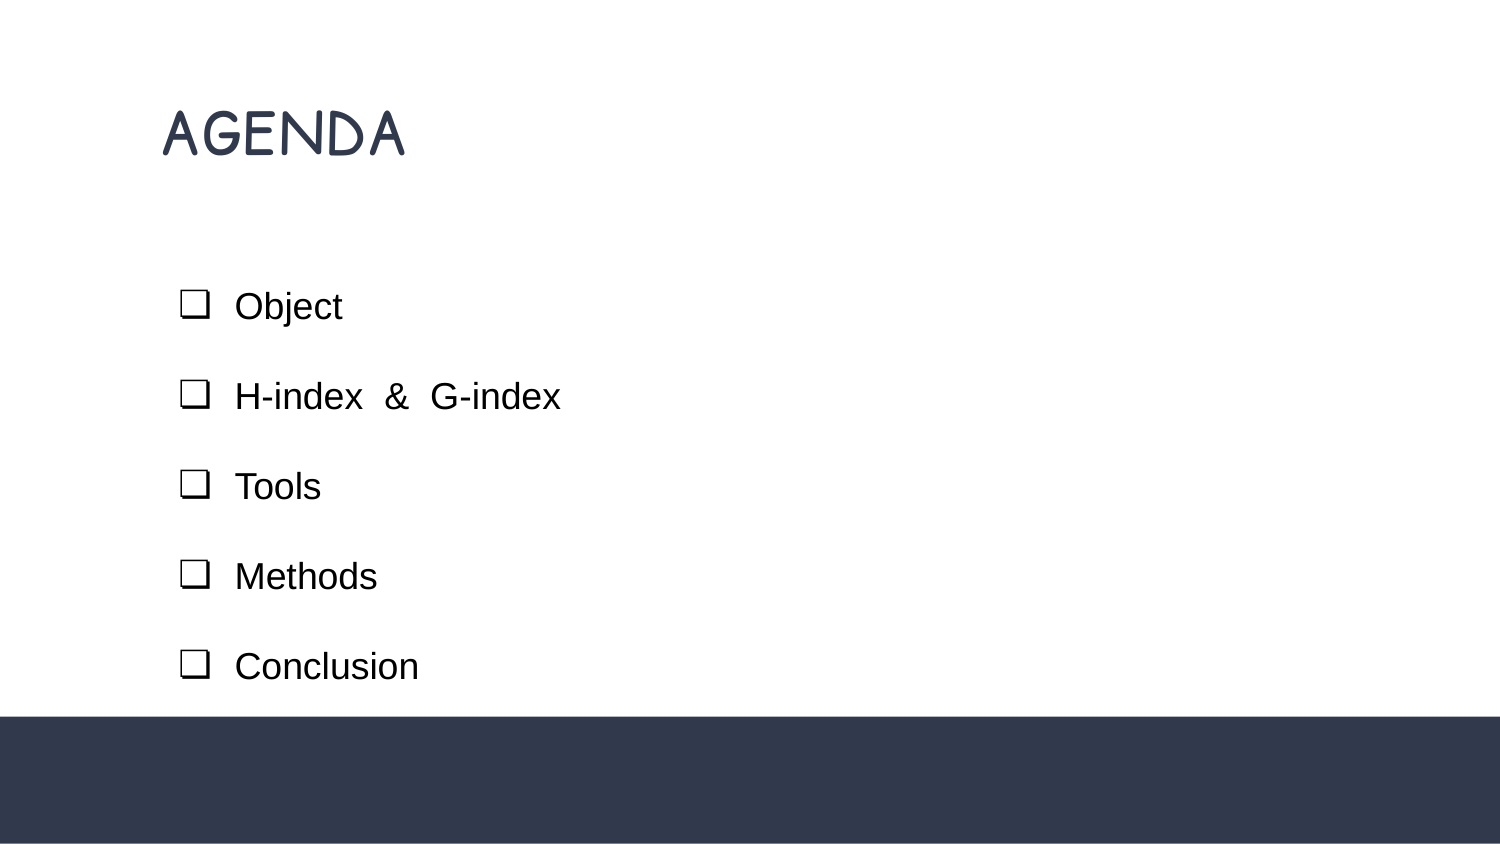

AGENDA

Object
H-index  &  G-index
Tools
Methods
Conclusion